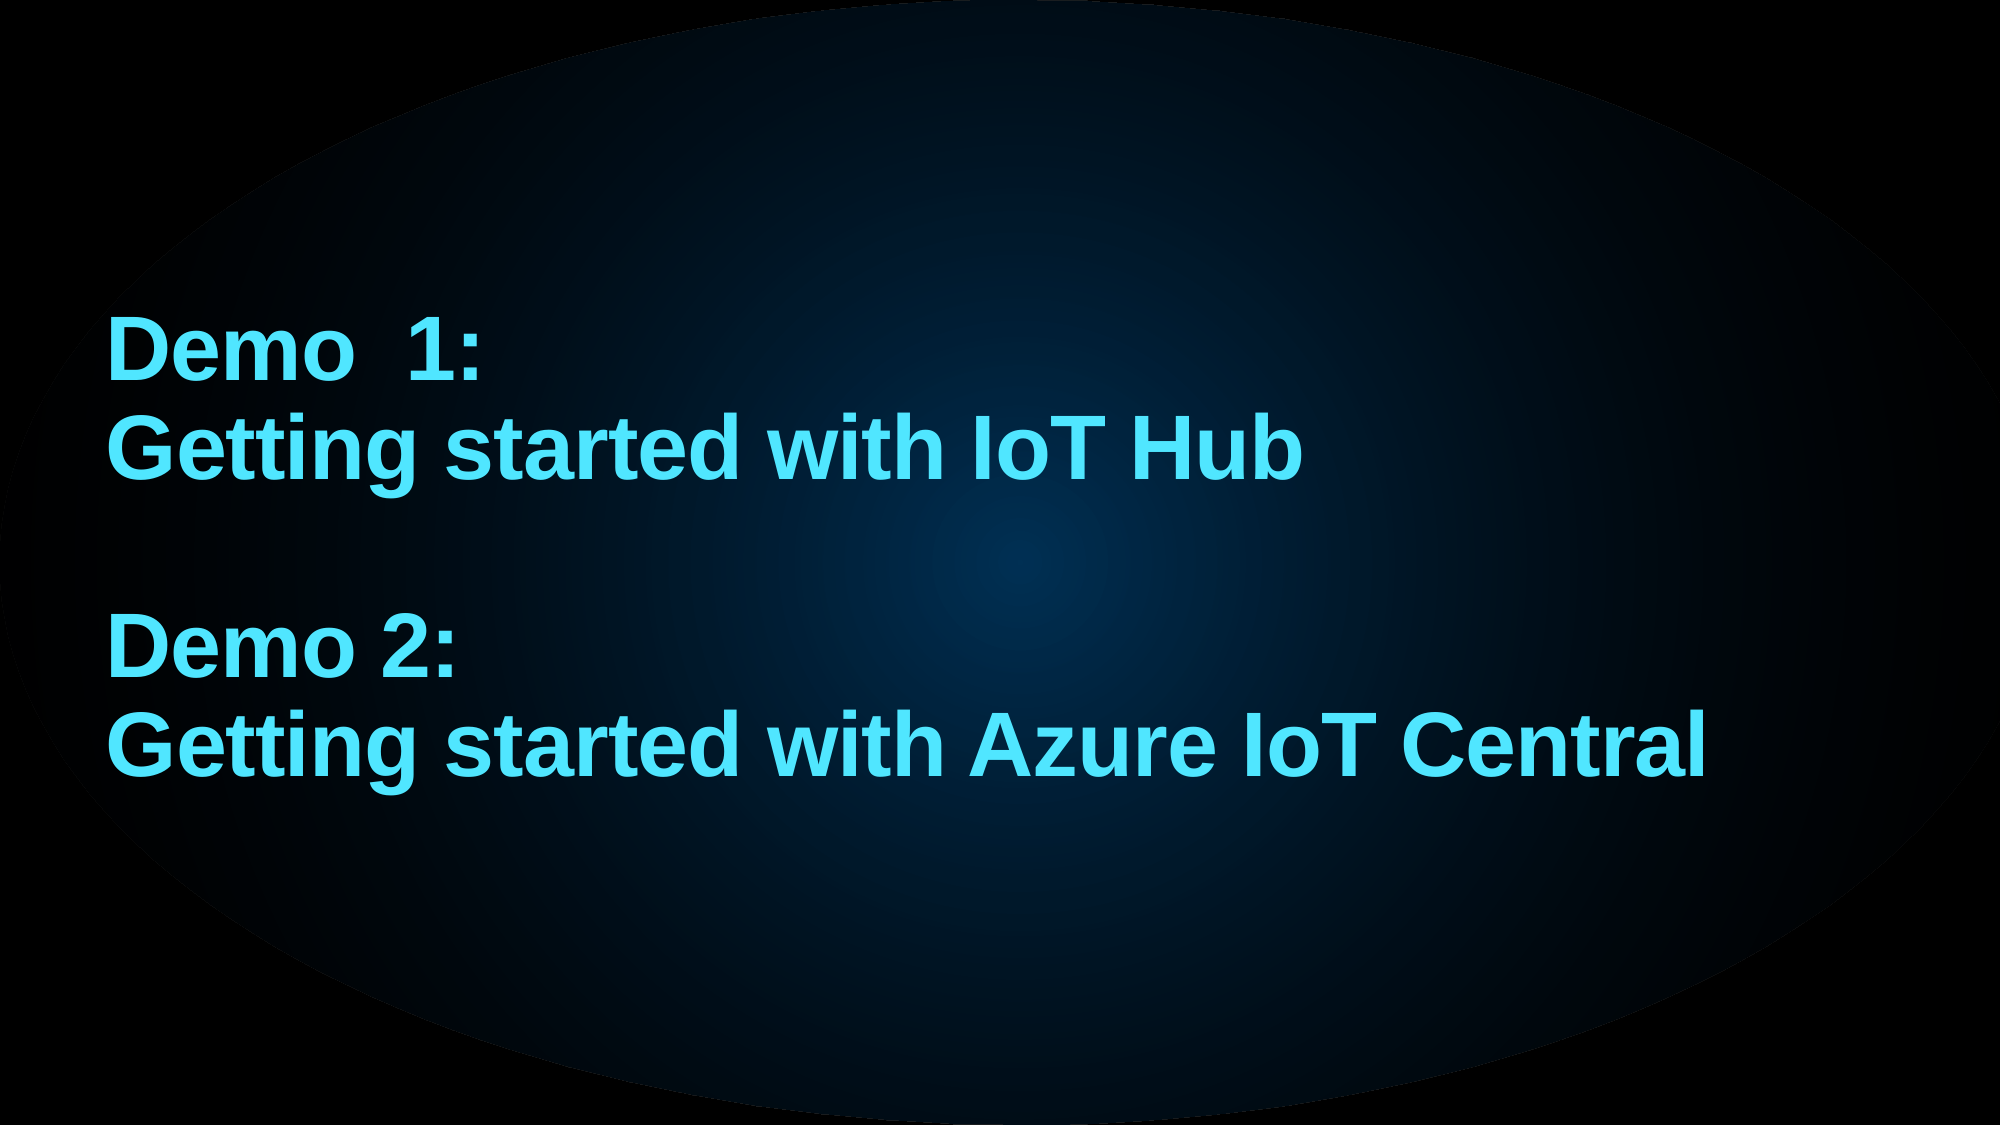

# Demo  1: Getting started with IoT Hub Demo 2: Getting started with Azure IoT Central